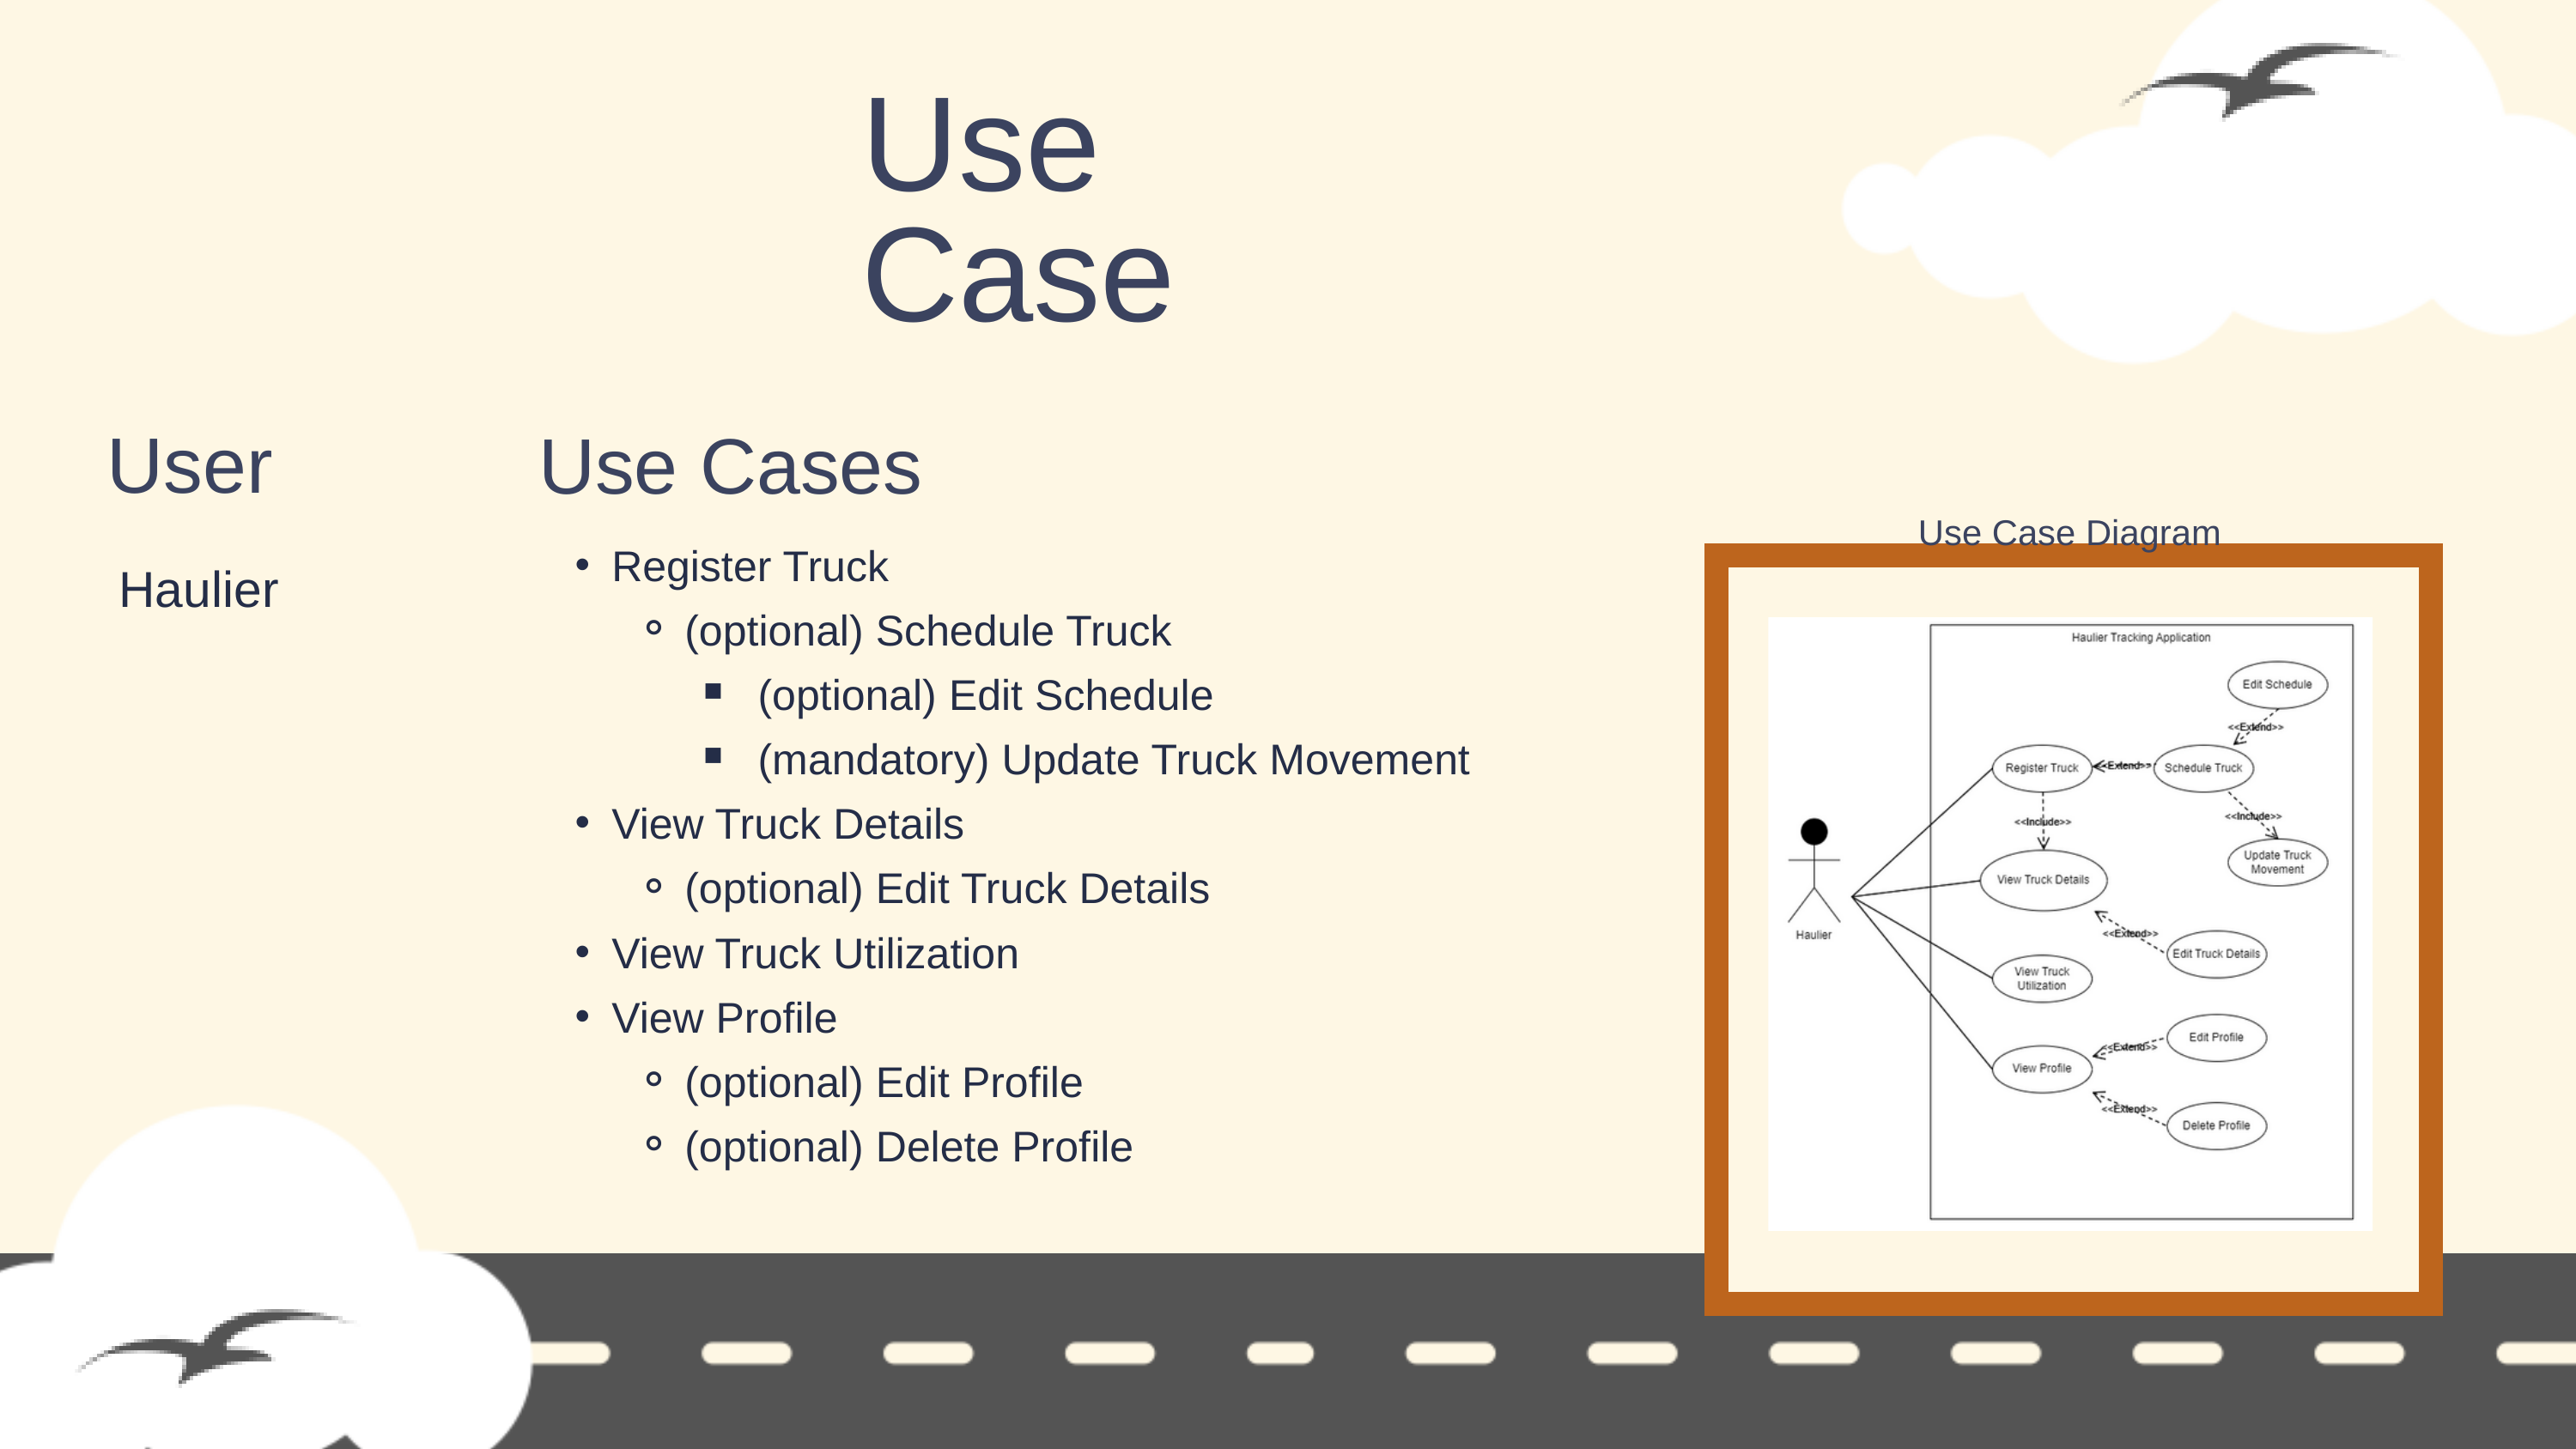

Use Case
User
Use Cases
Use Case Diagram
Register Truck
(optional) Schedule Truck
(optional) Edit Schedule
(mandatory) Update Truck Movement
View Truck Details
(optional) Edit Truck Details
View Truck Utilization
View Profile
(optional) Edit Profile
(optional) Delete Profile

Haulier